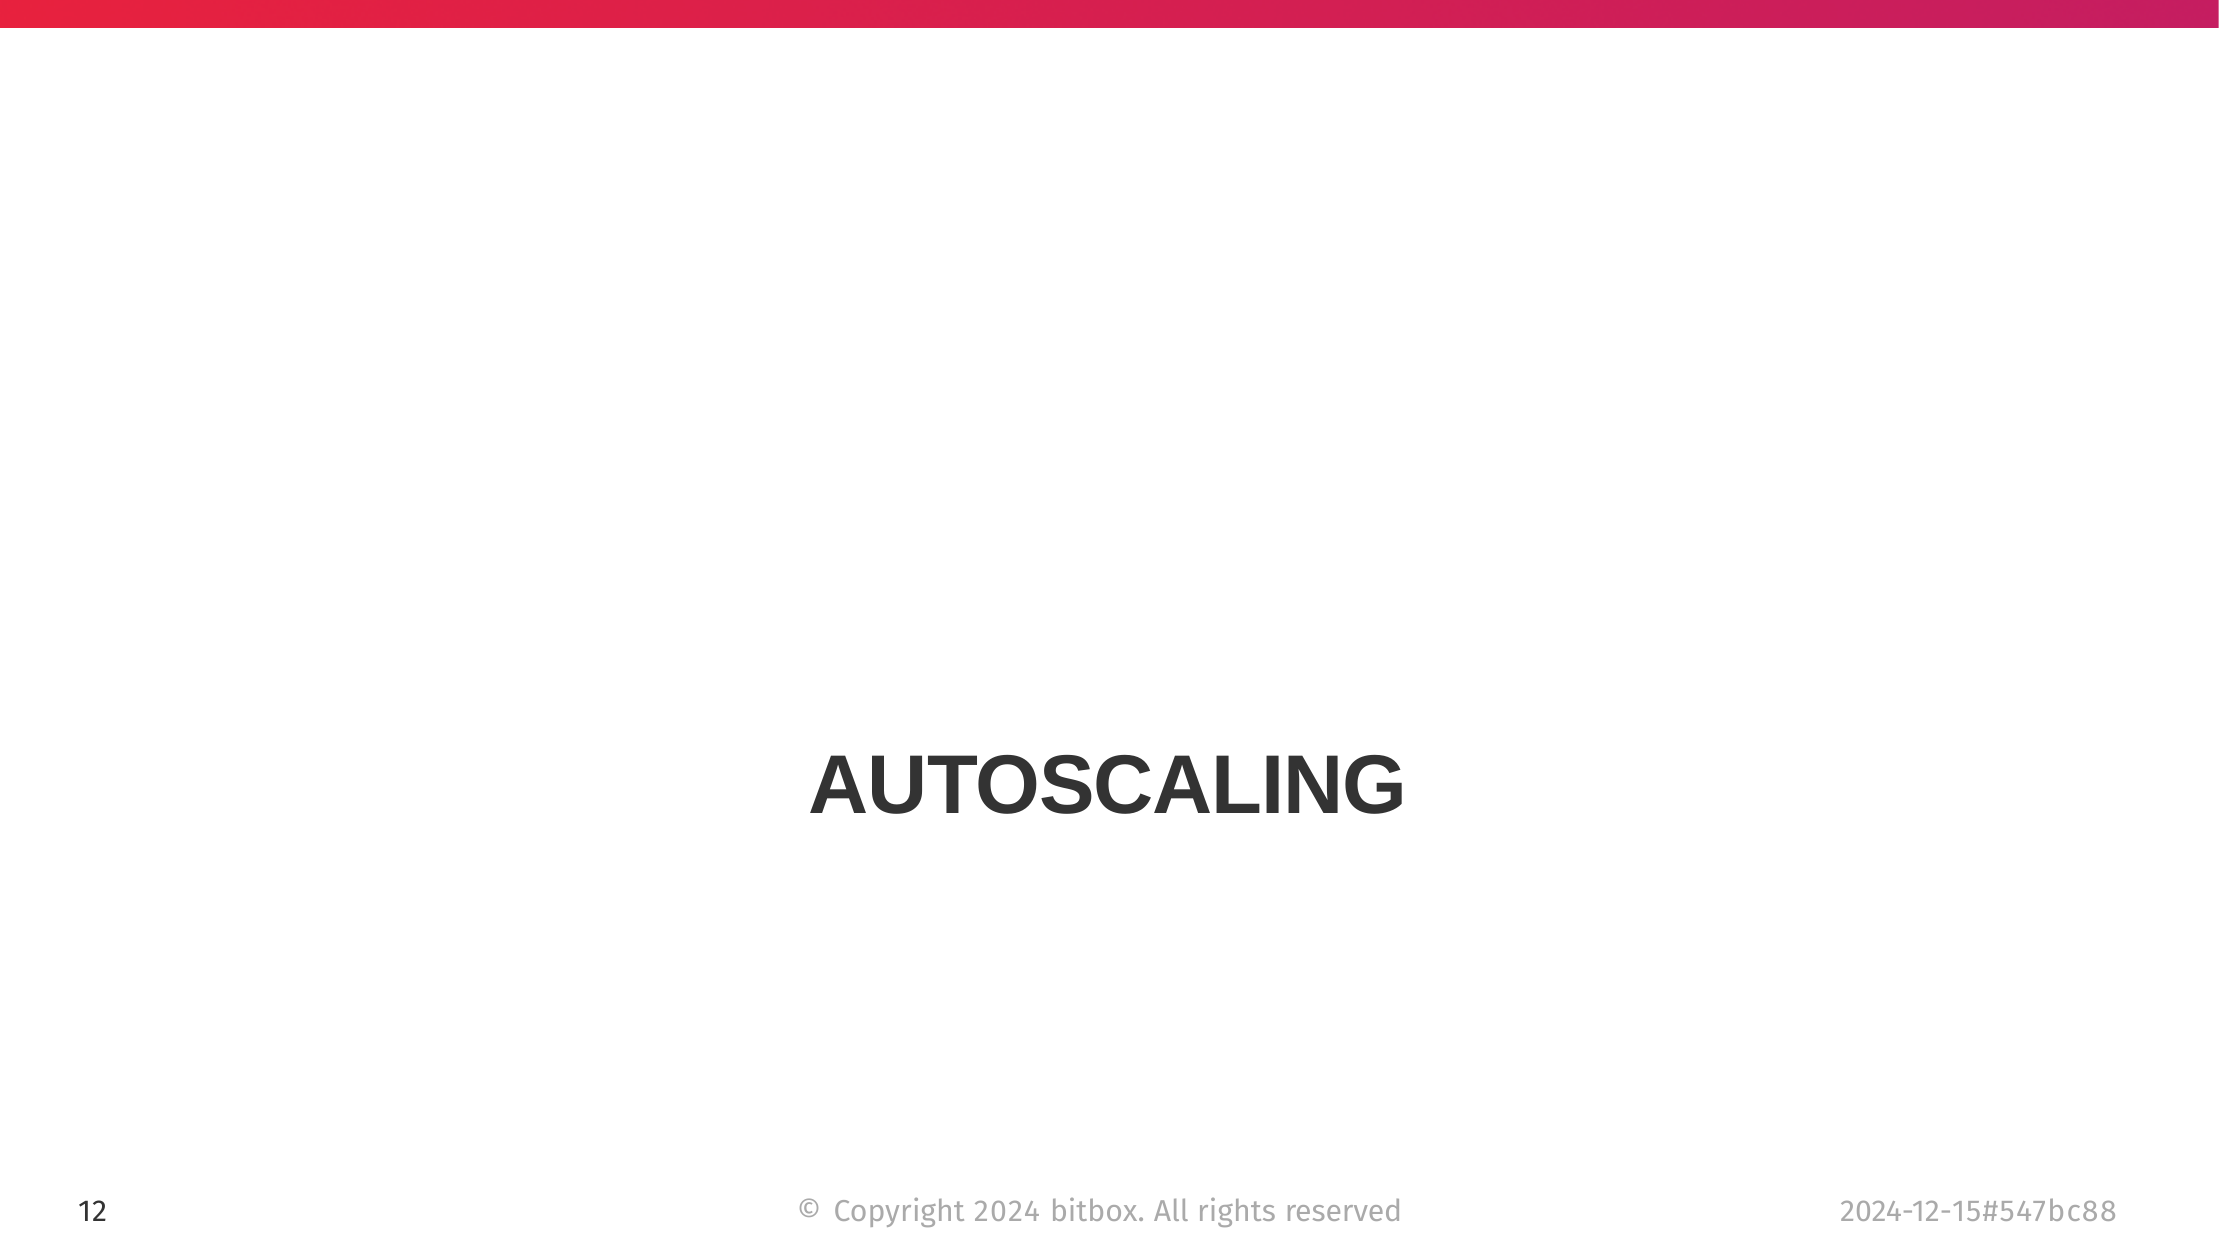

# AUTOSCALING
12
© Copyright 2024 bitbox. All rights reserved
2024-12-15#547bc88